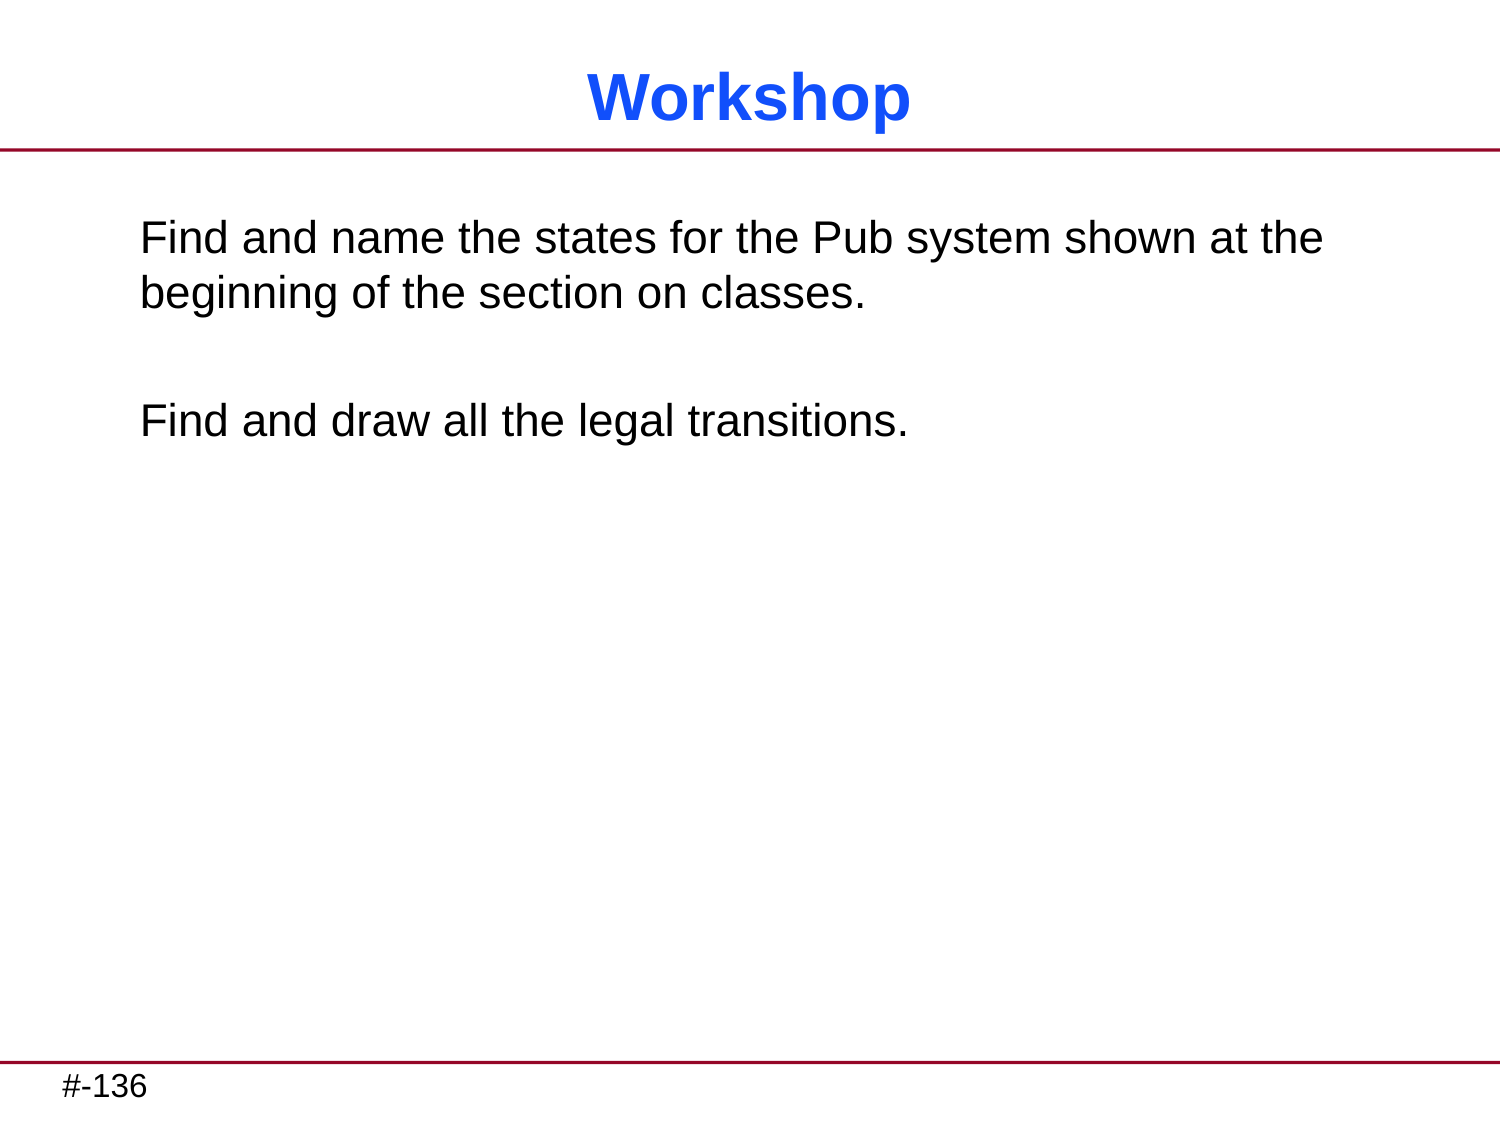

# Workshop
Find and name the states for the Pub system shown at the beginning of the section on classes.

Find and draw all the legal transitions.